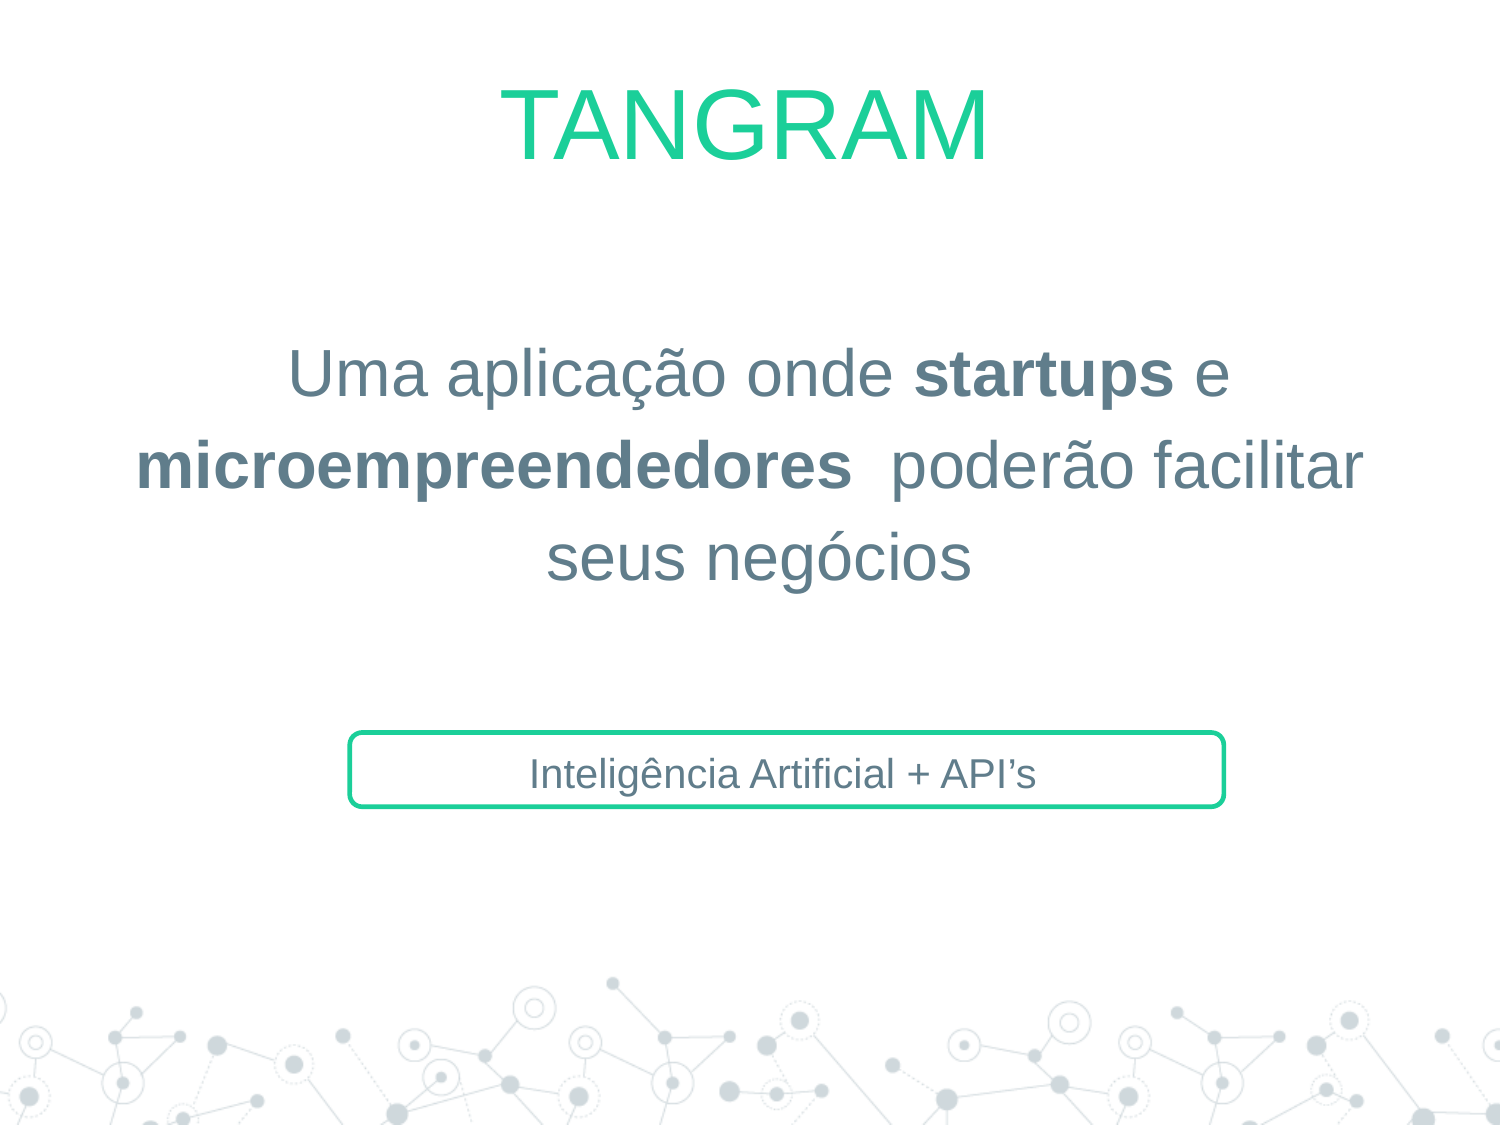

# TANGRAM
Uma aplicação onde startups e microempreendedores  poderão facilitar
seus negócios

Inteligência Artificial + API’s